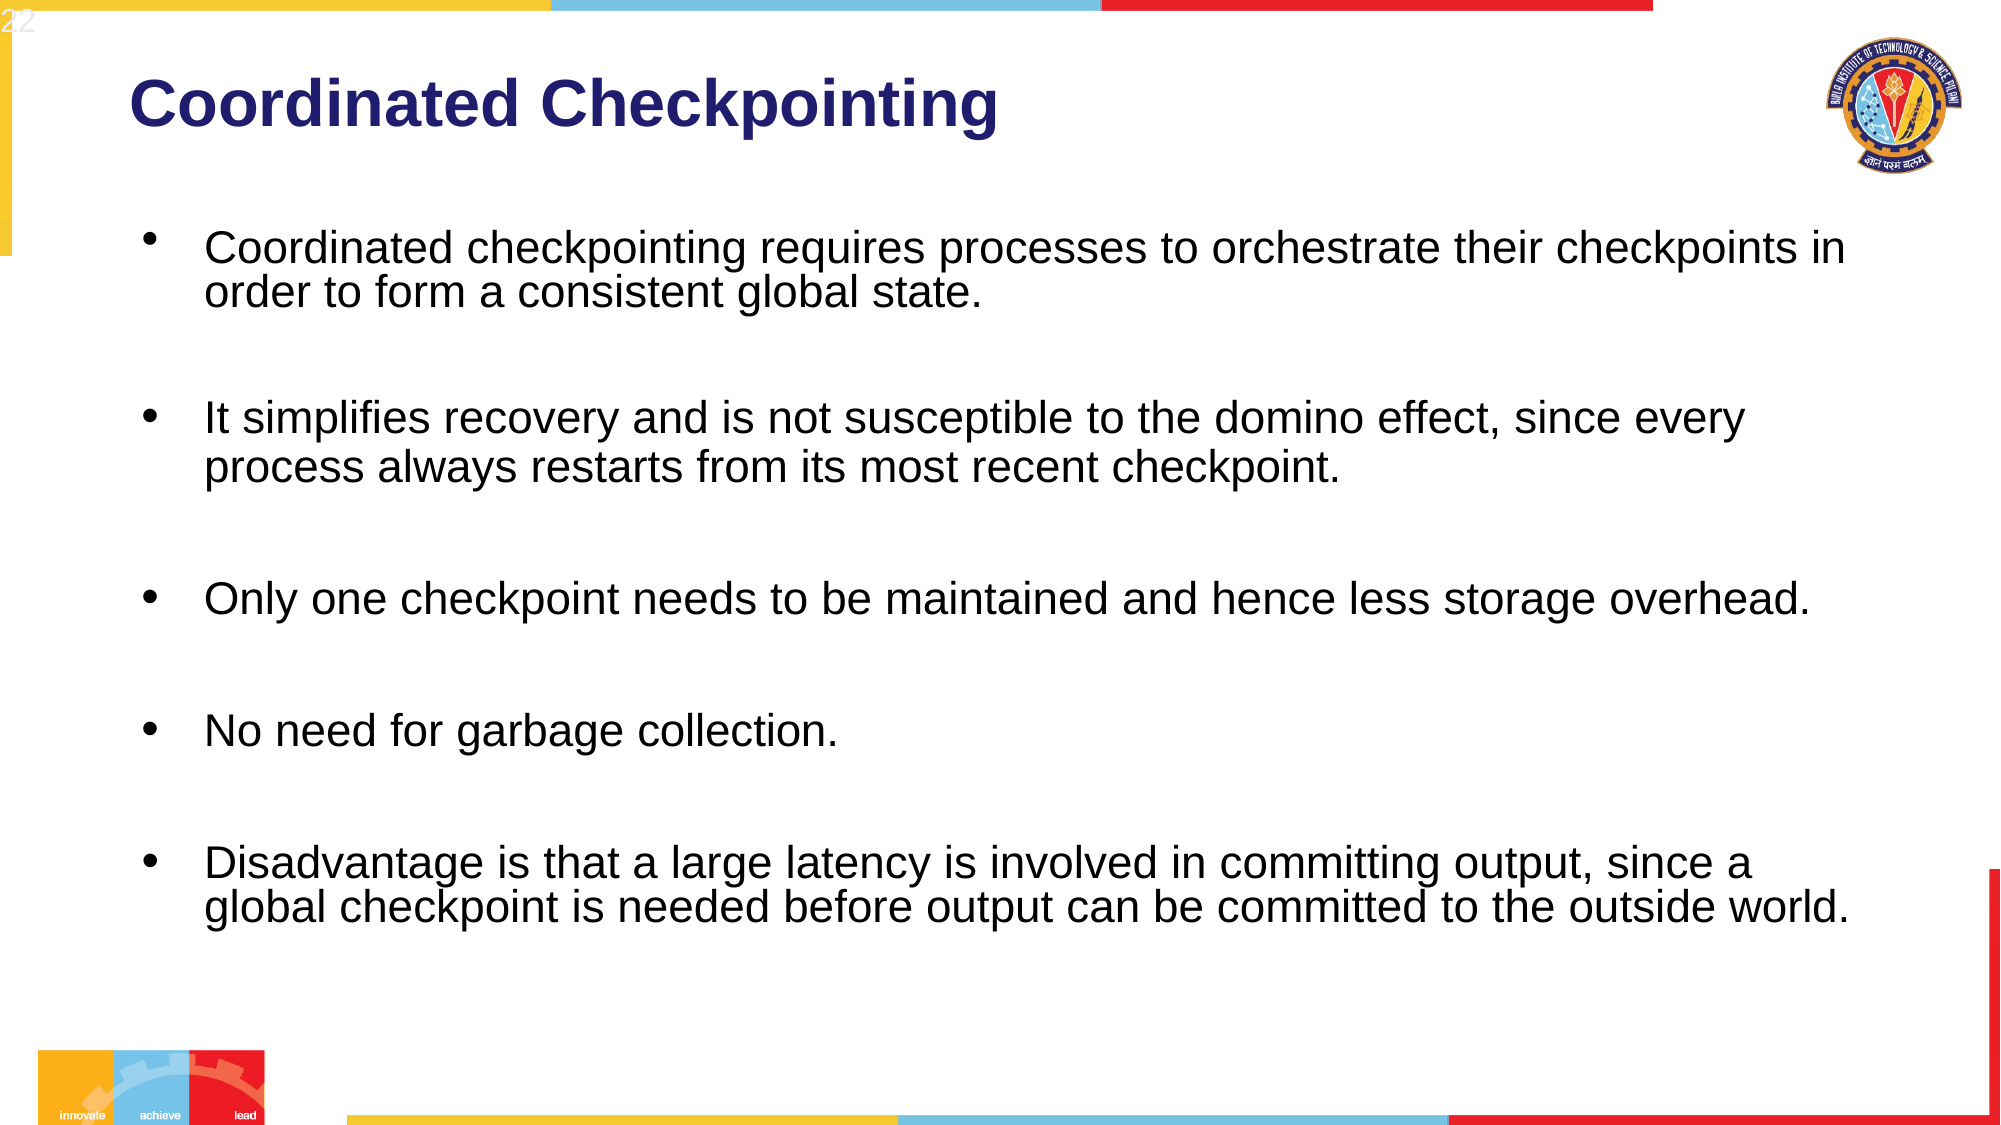

22
# Coordinated Checkpointing
Coordinated checkpointing requires processes to orchestrate their checkpoints in order to form a consistent global state.

It simplifies recovery and is not susceptible to the domino effect, since every
process always restarts from its most recent checkpoint.

Only one checkpoint needs to be maintained and hence less storage overhead.

No need for garbage collection.

Disadvantage is that a large latency is involved in committing output, since a global checkpoint is needed before output can be committed to the outside world.